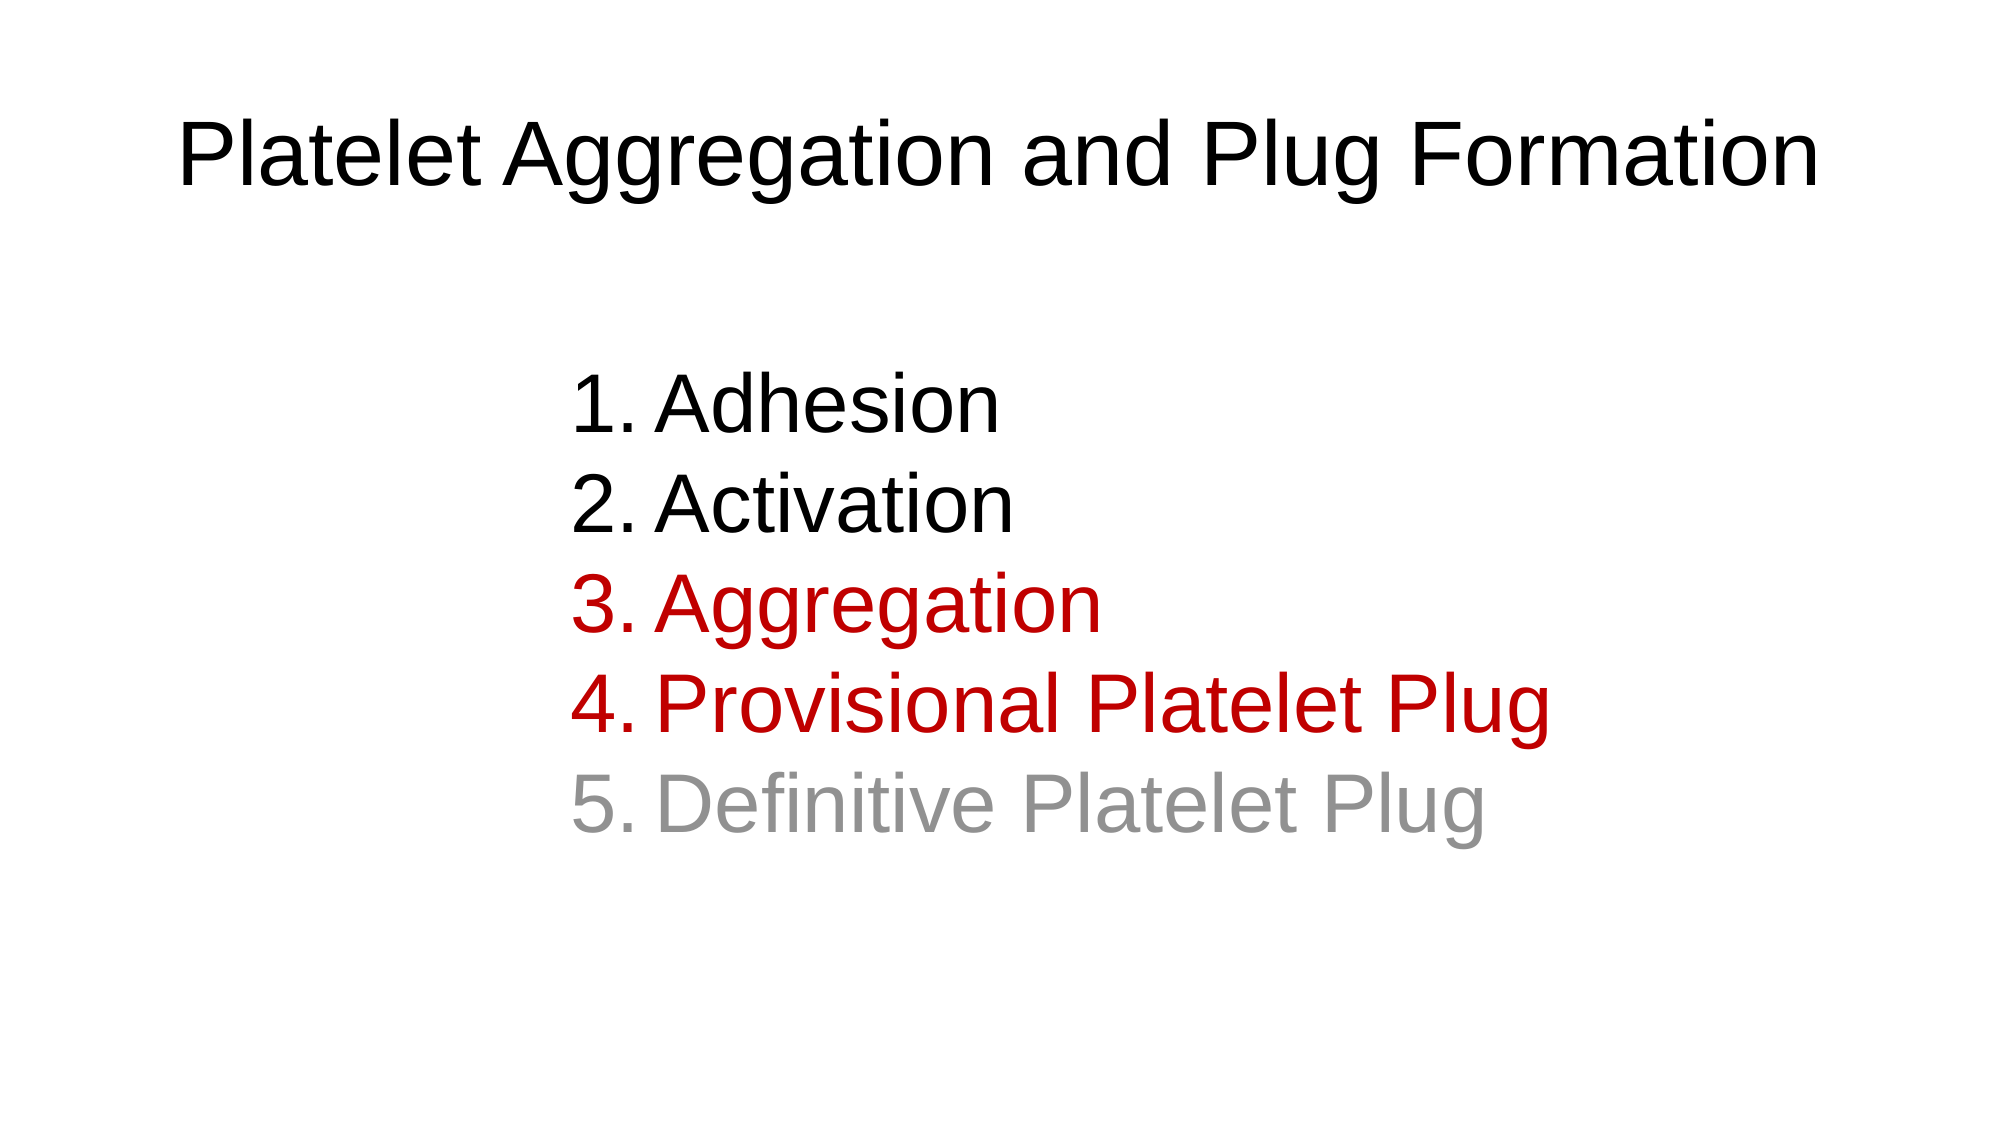

# Platelet Aggregation and Plug Formation
Adhesion
Activation
Aggregation
Provisional Platelet Plug
Definitive Platelet Plug